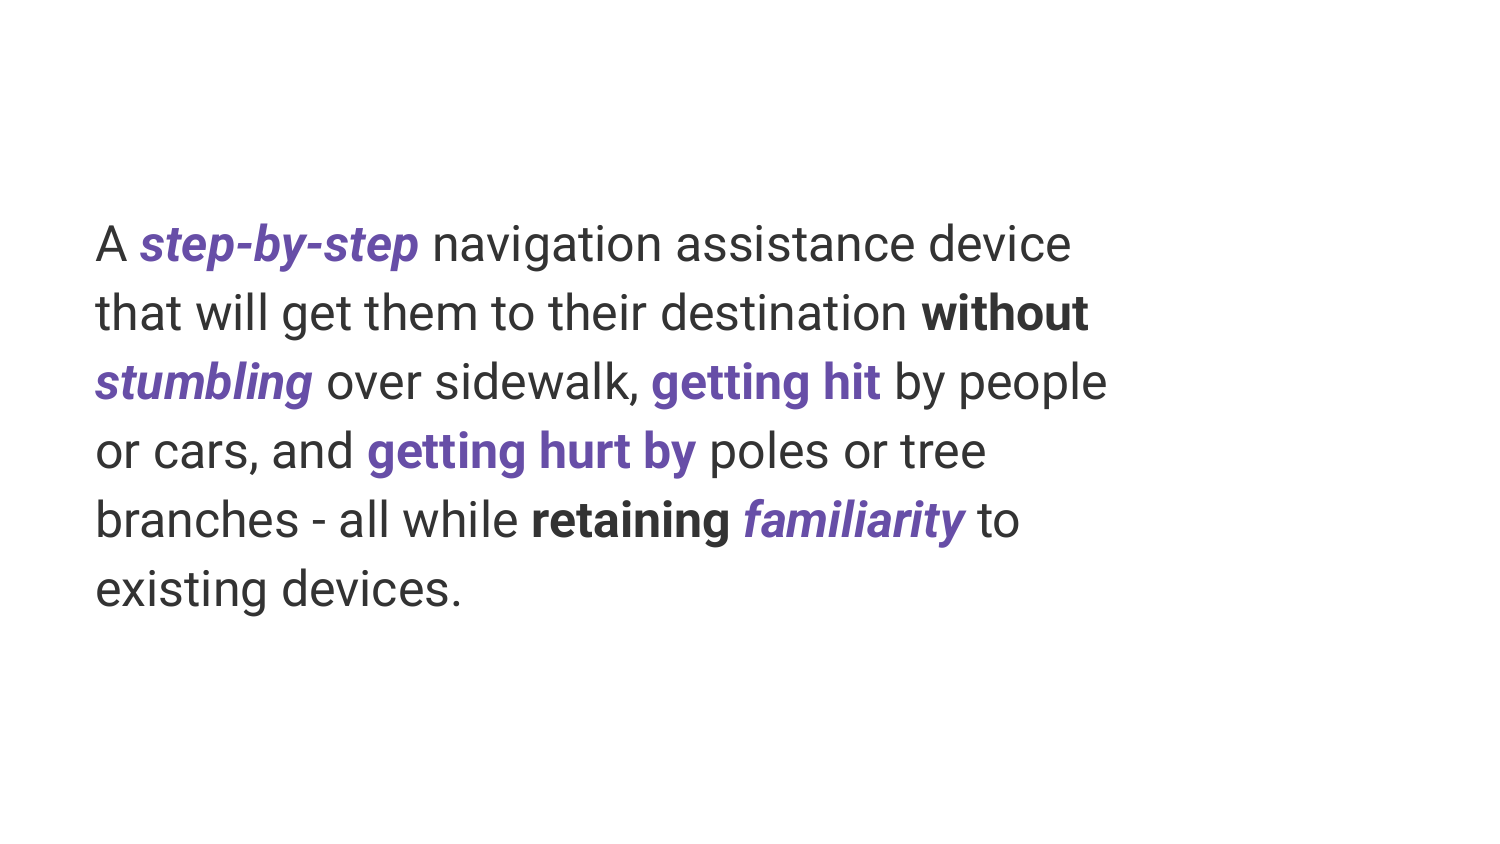

# A step-by-step navigation assistance device that will get them to their destination without stumbling over sidewalk, getting hit by people or cars, and getting hurt by poles or tree branches - all while retaining familiarity to existing devices.